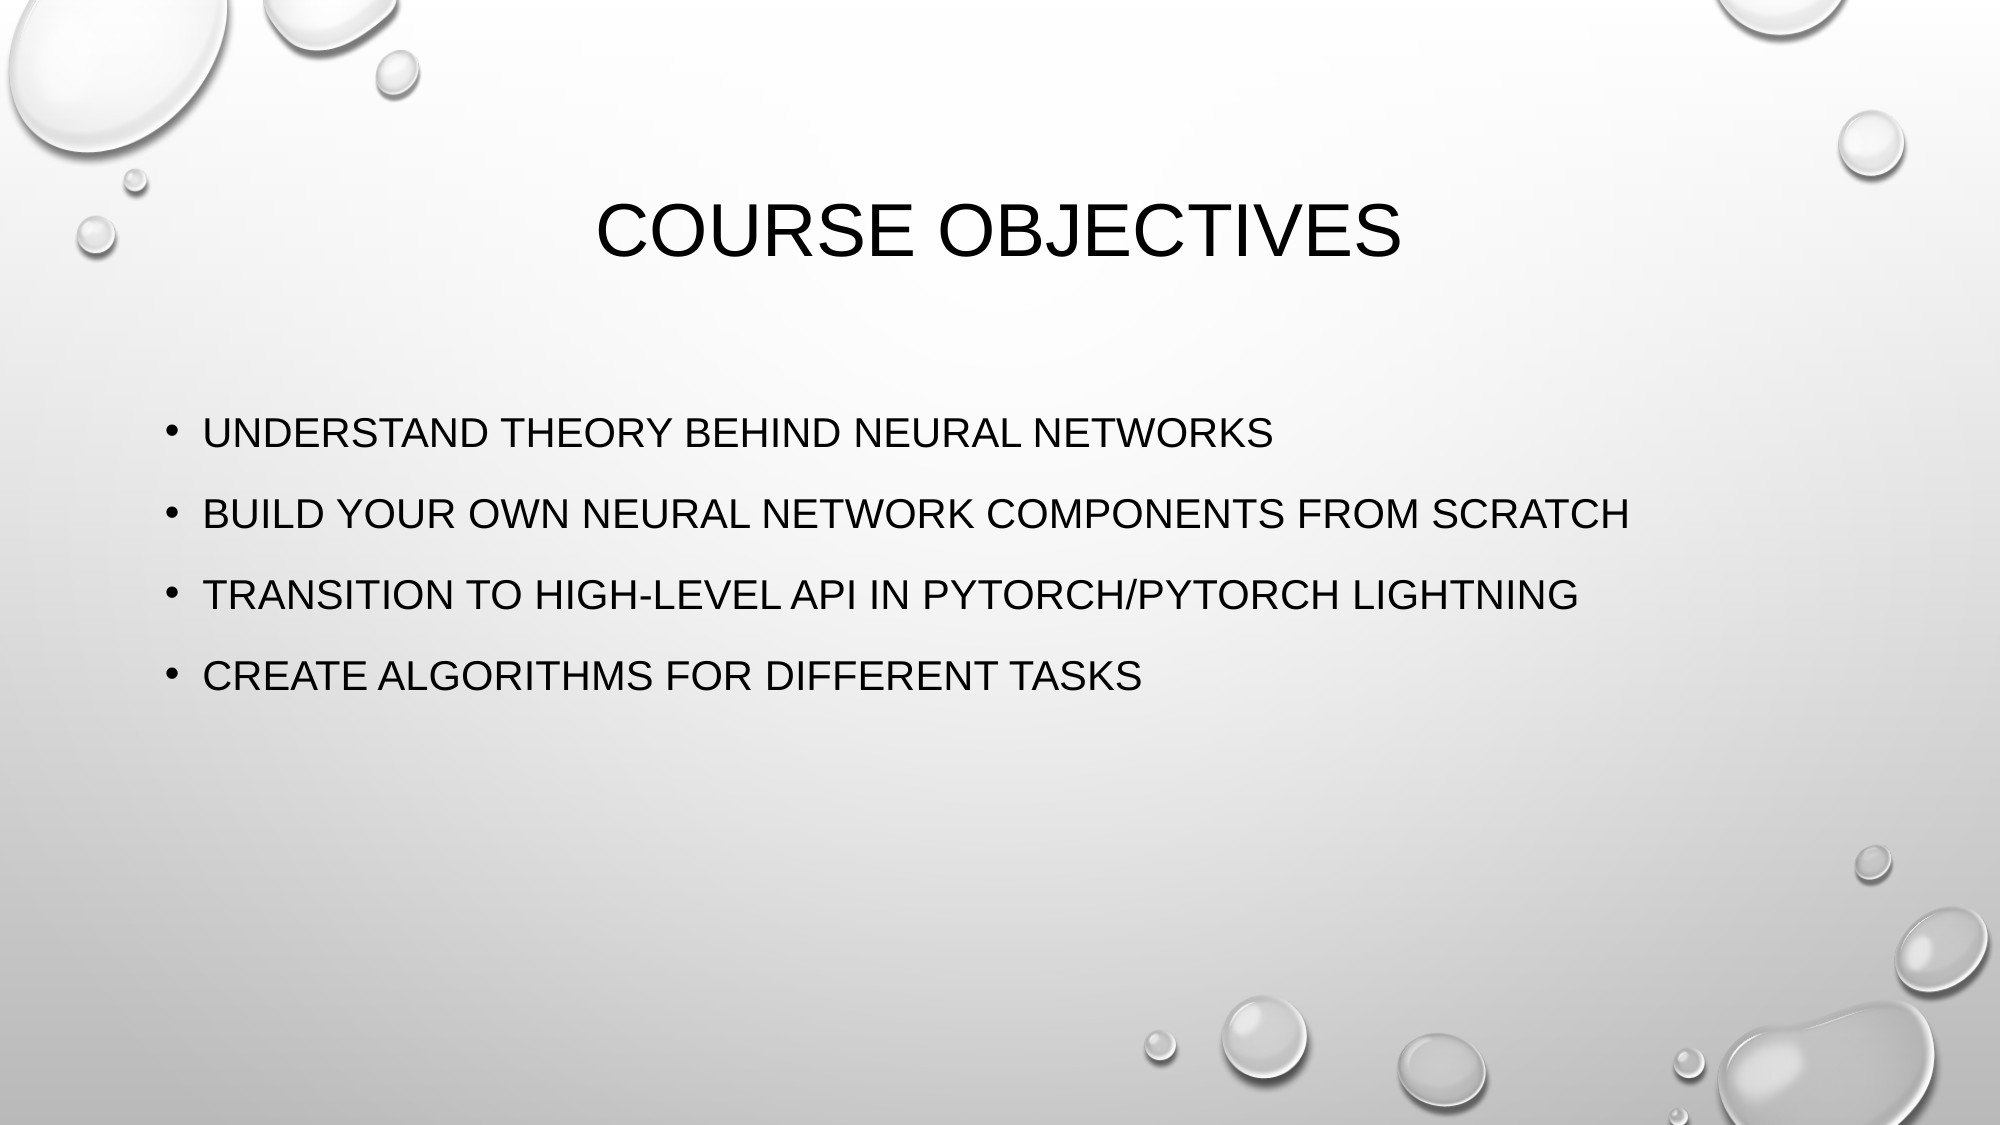

# Course Objectives
Understand theory behind neural networks
Build your own neural network components from scratch
Transition to high-level api in pytorch/pytorch lightning
Create algorithms for different tasks